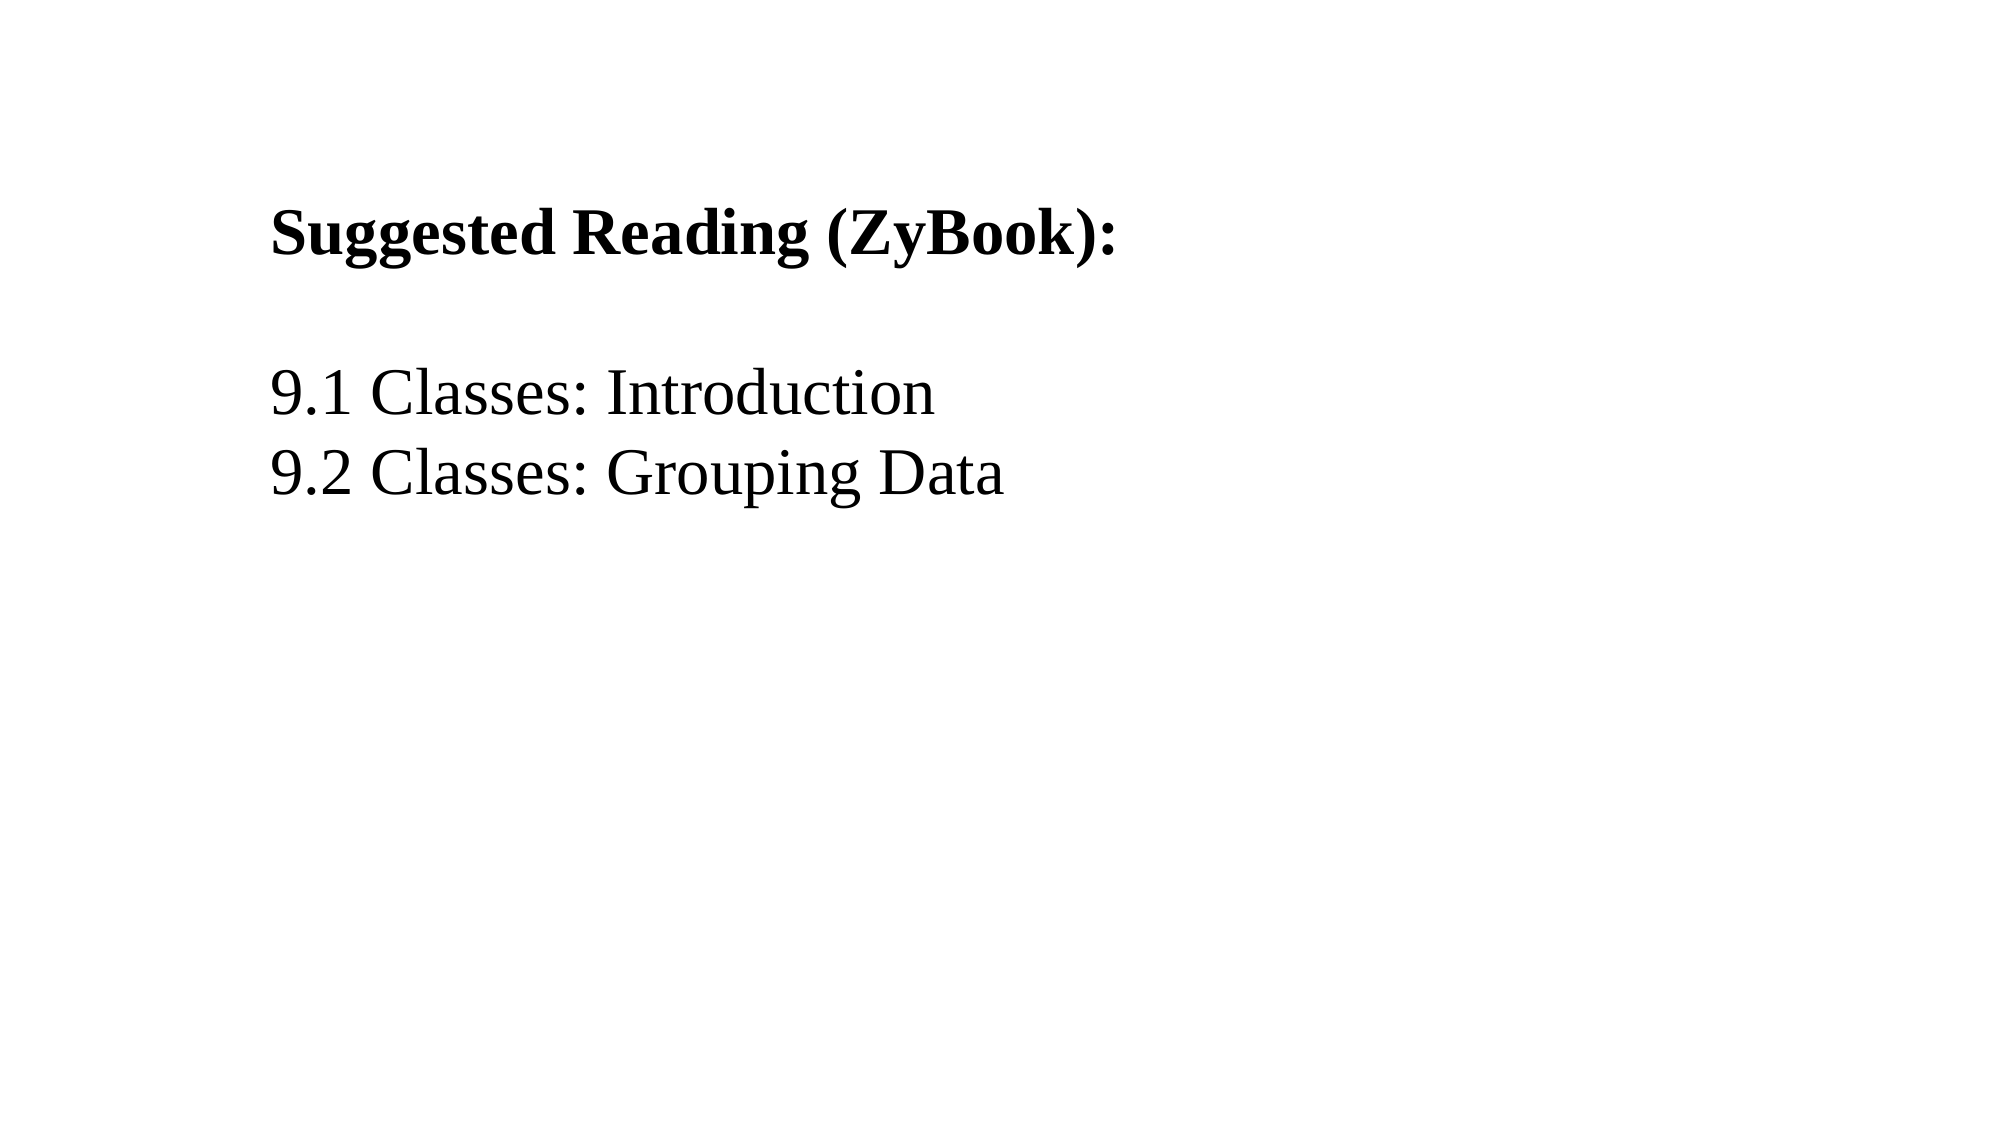

Suggested Reading (ZyBook):

9.1 Classes: Introduction
9.2 Classes: Grouping Data